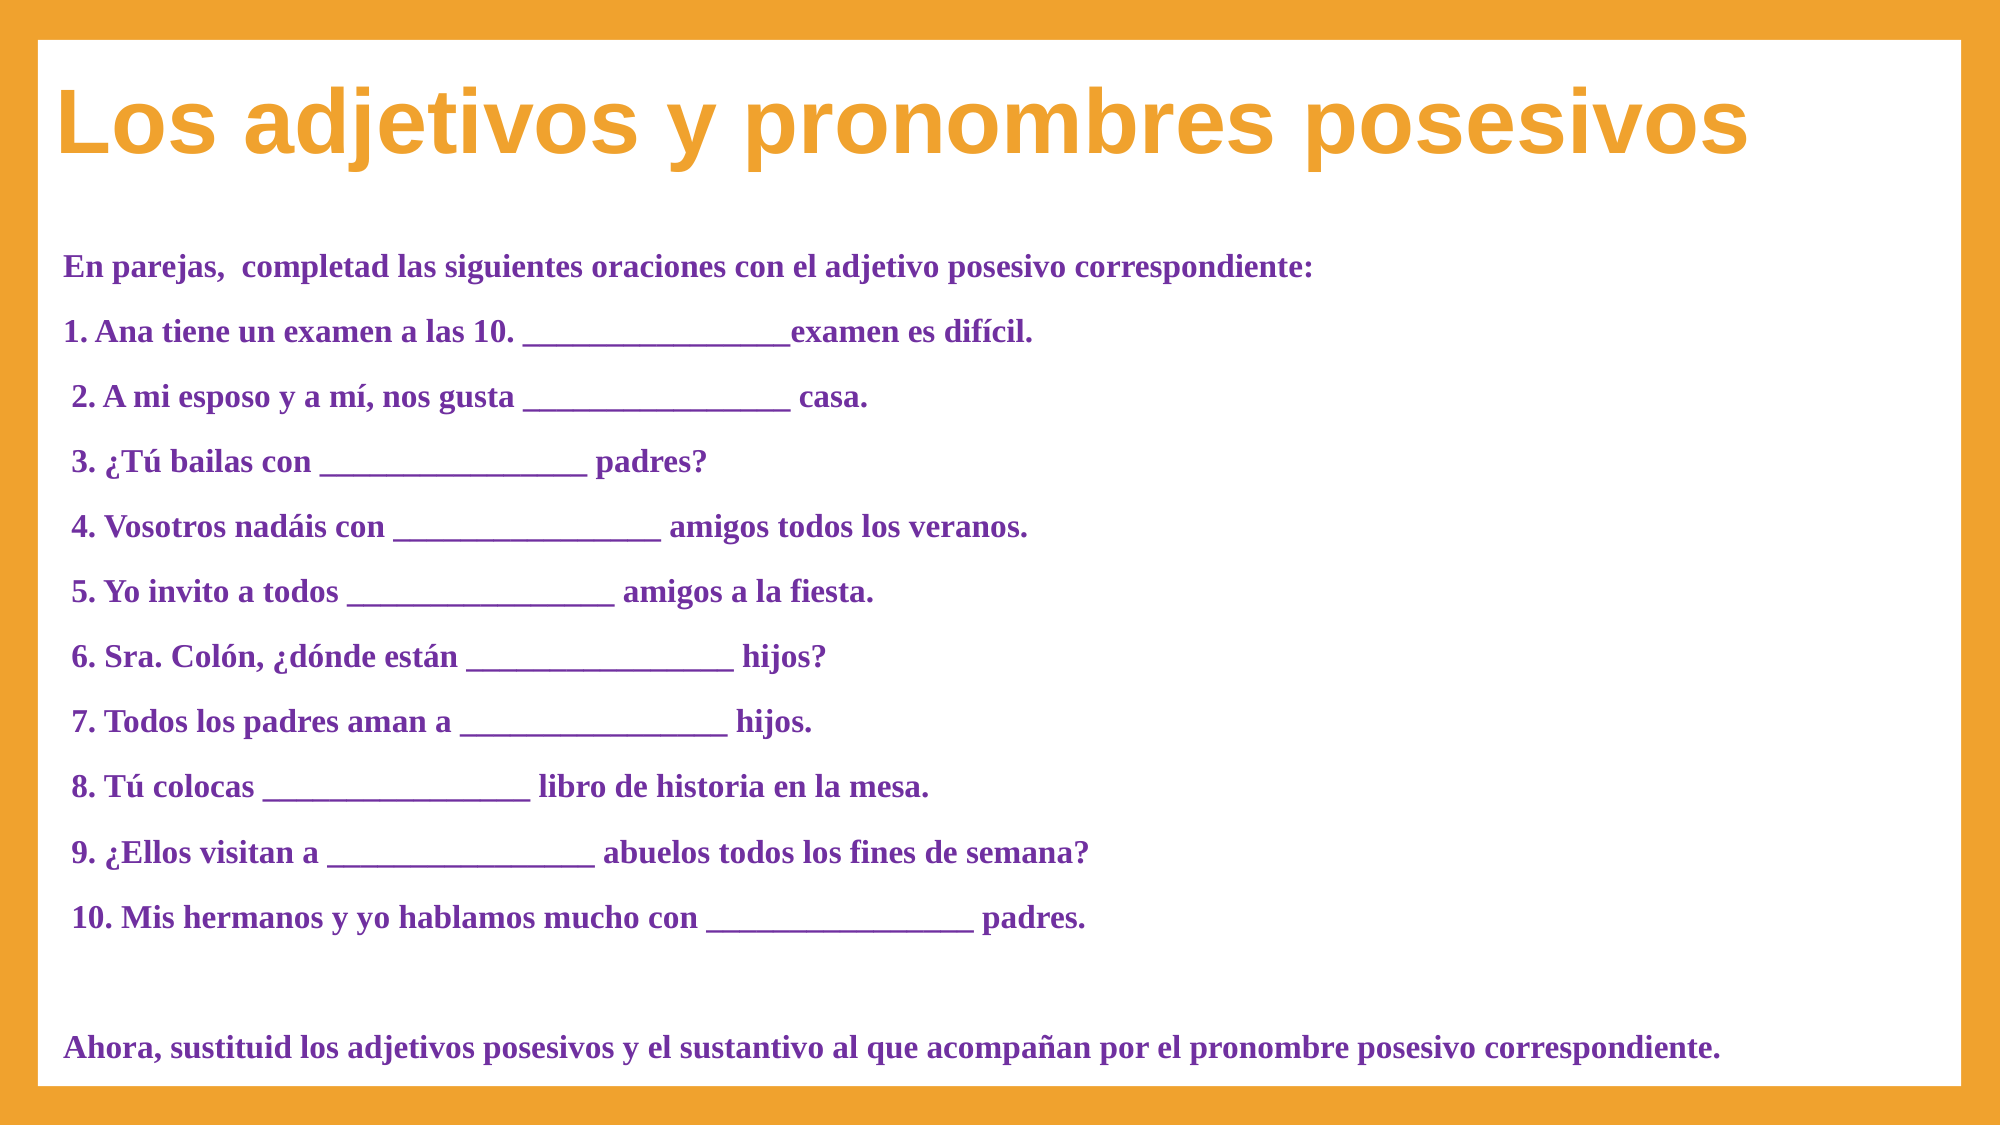

# Los adjetivos y pronombres posesivos

En parejas,  completad las siguientes oraciones con el adjetivo posesivo correspondiente:
1. Ana tiene un examen a las 10. ________________examen es difícil.
 2. A mi esposo y a mí, nos gusta ________________ casa.
 3. ¿Tú bailas con ________________ padres?
 4. Vosotros nadáis con ________________ amigos todos los veranos.
 5. Yo invito a todos ________________ amigos a la fiesta.
 6. Sra. Colón, ¿dónde están ________________ hijos?
 7. Todos los padres aman a ________________ hijos.
 8. Tú colocas ________________ libro de historia en la mesa.
 9. ¿Ellos visitan a ________________ abuelos todos los fines de semana?
 10. Mis hermanos y yo hablamos mucho con ________________ padres.

Ahora, sustituid los adjetivos posesivos y el sustantivo al que acompañan por el pronombre posesivo correspondiente.